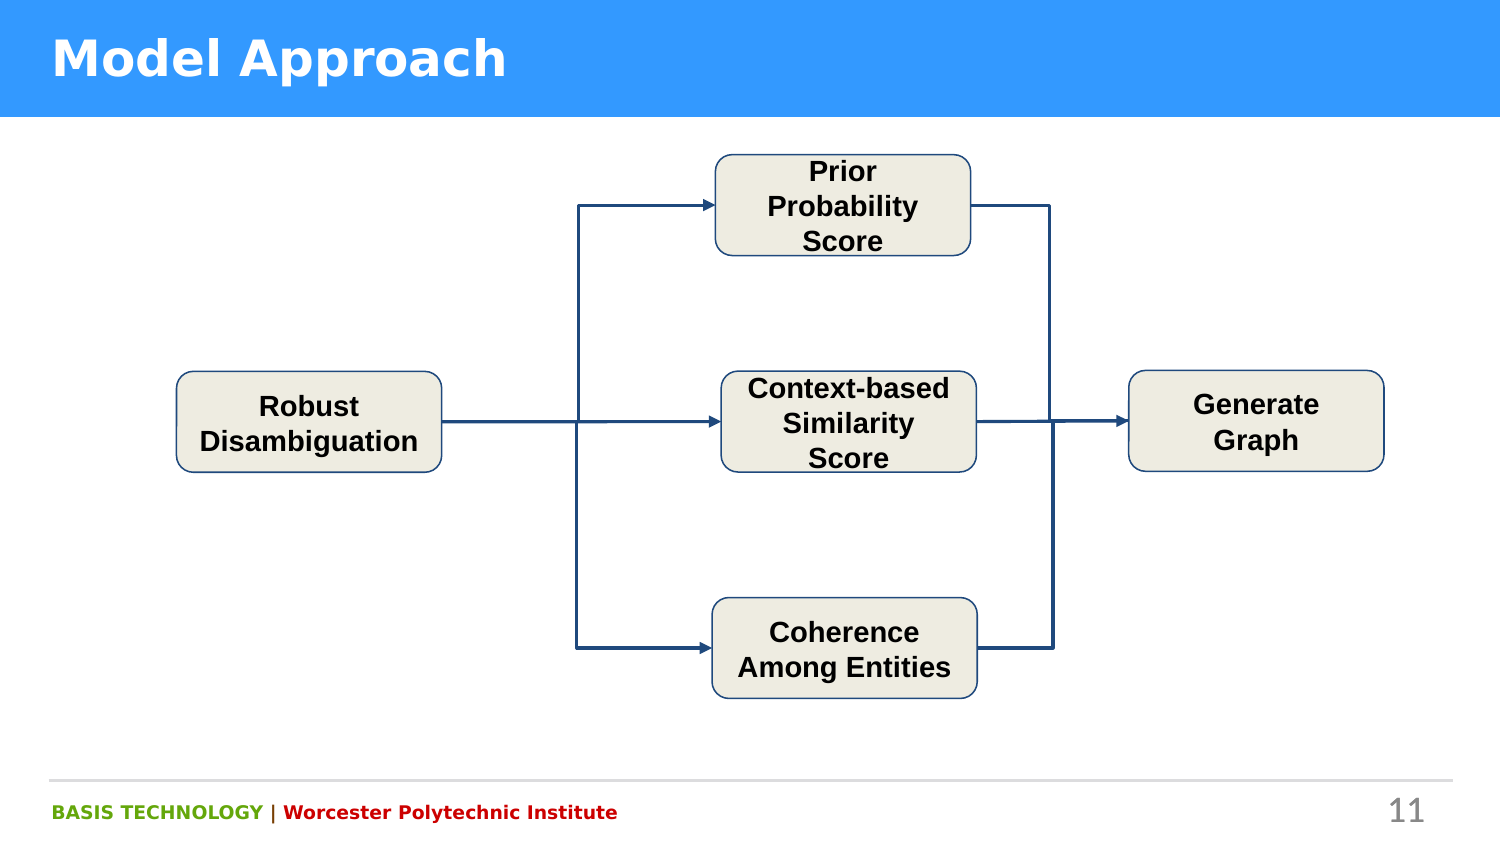

# Model Approach
Prior Probability Score
Generate Graph
Context-based Similarity Score
Robust Disambiguation
Coherence Among Entities

11
11
BASIS TECHNOLOGY | Worcester Polytechnic Institute